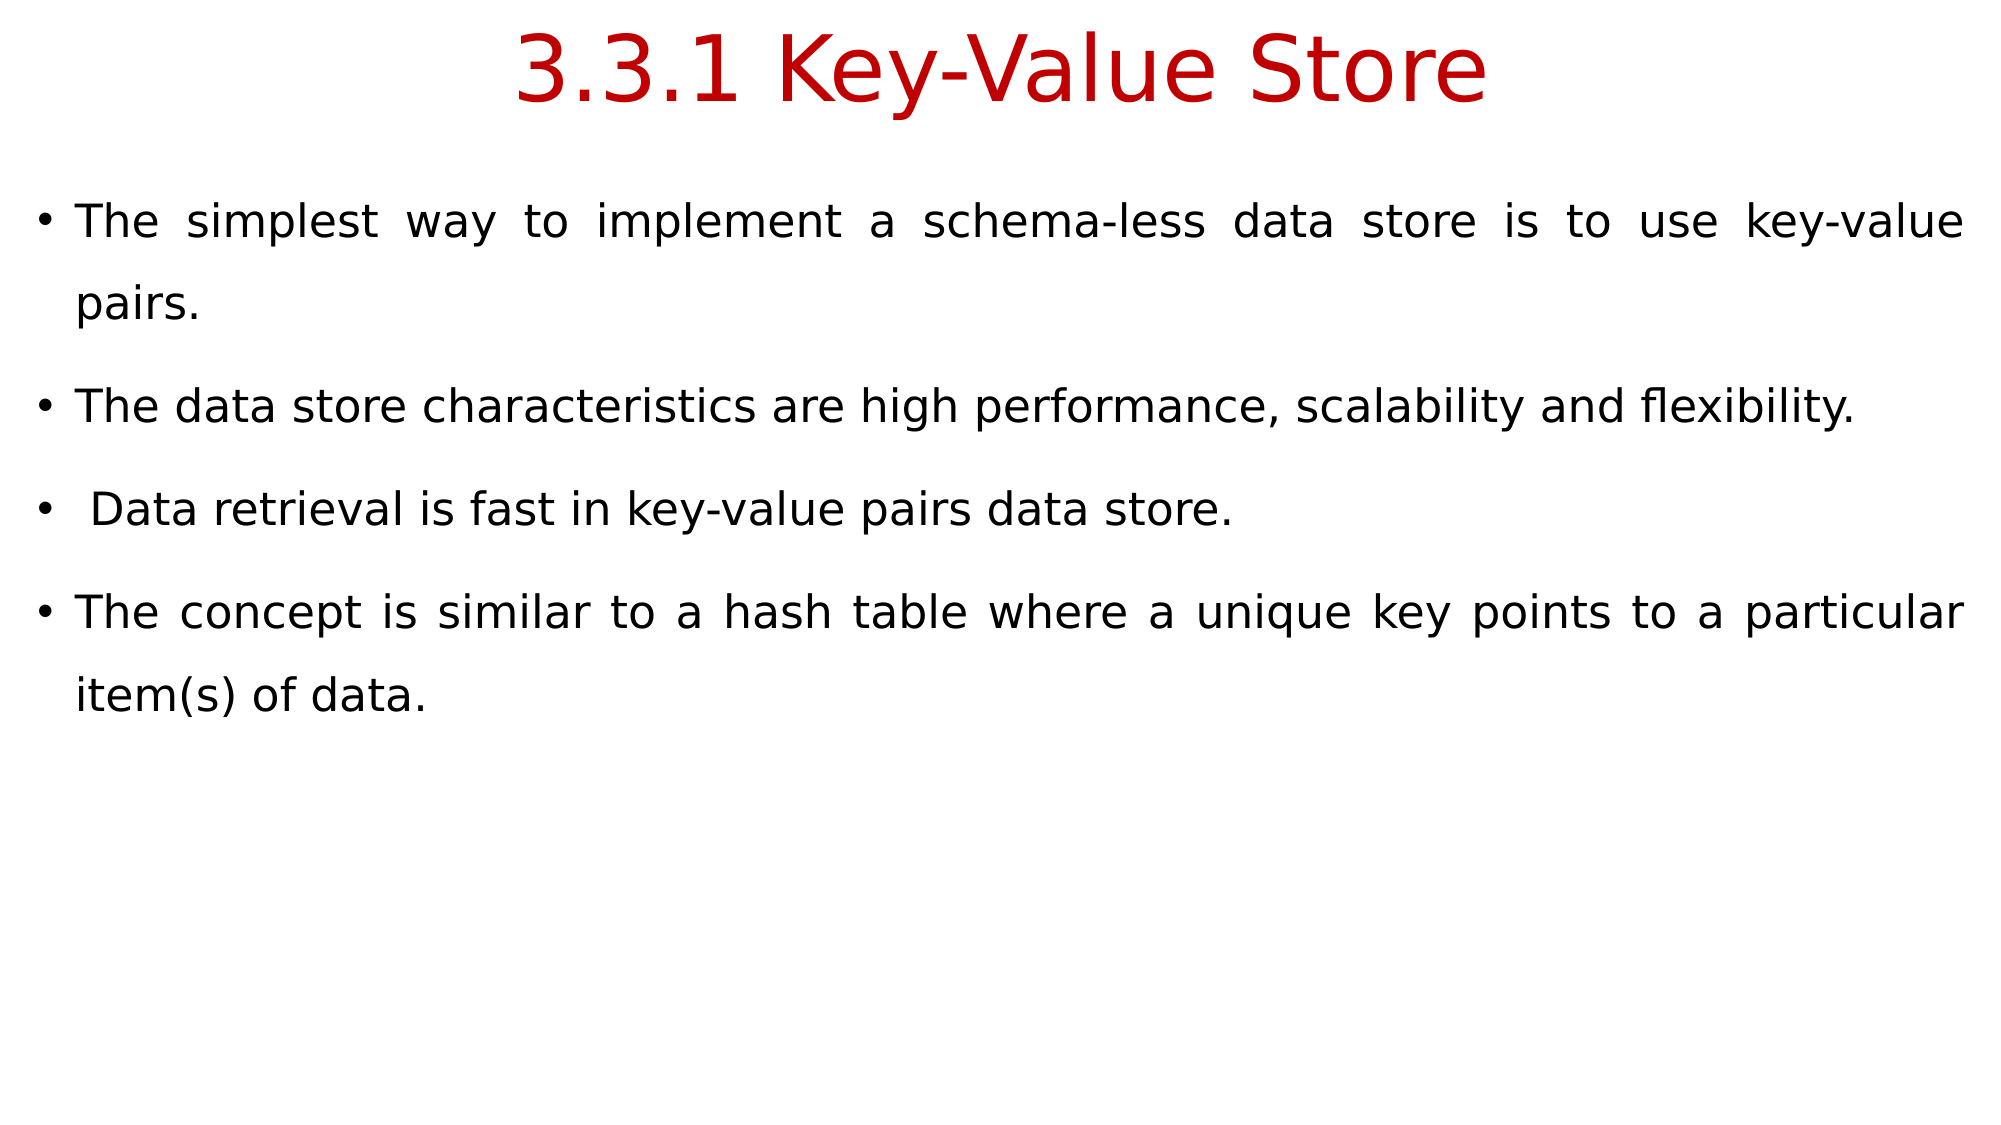

# 3.3.1 Key-Value Store
The simplest way to implement a schema-less data store is to use key-value pairs.
The data store characteristics are high performance, scalability and flexibility.
 Data retrieval is fast in key-value pairs data store.
The concept is similar to a hash table where a unique key points to a particular item(s) of data.